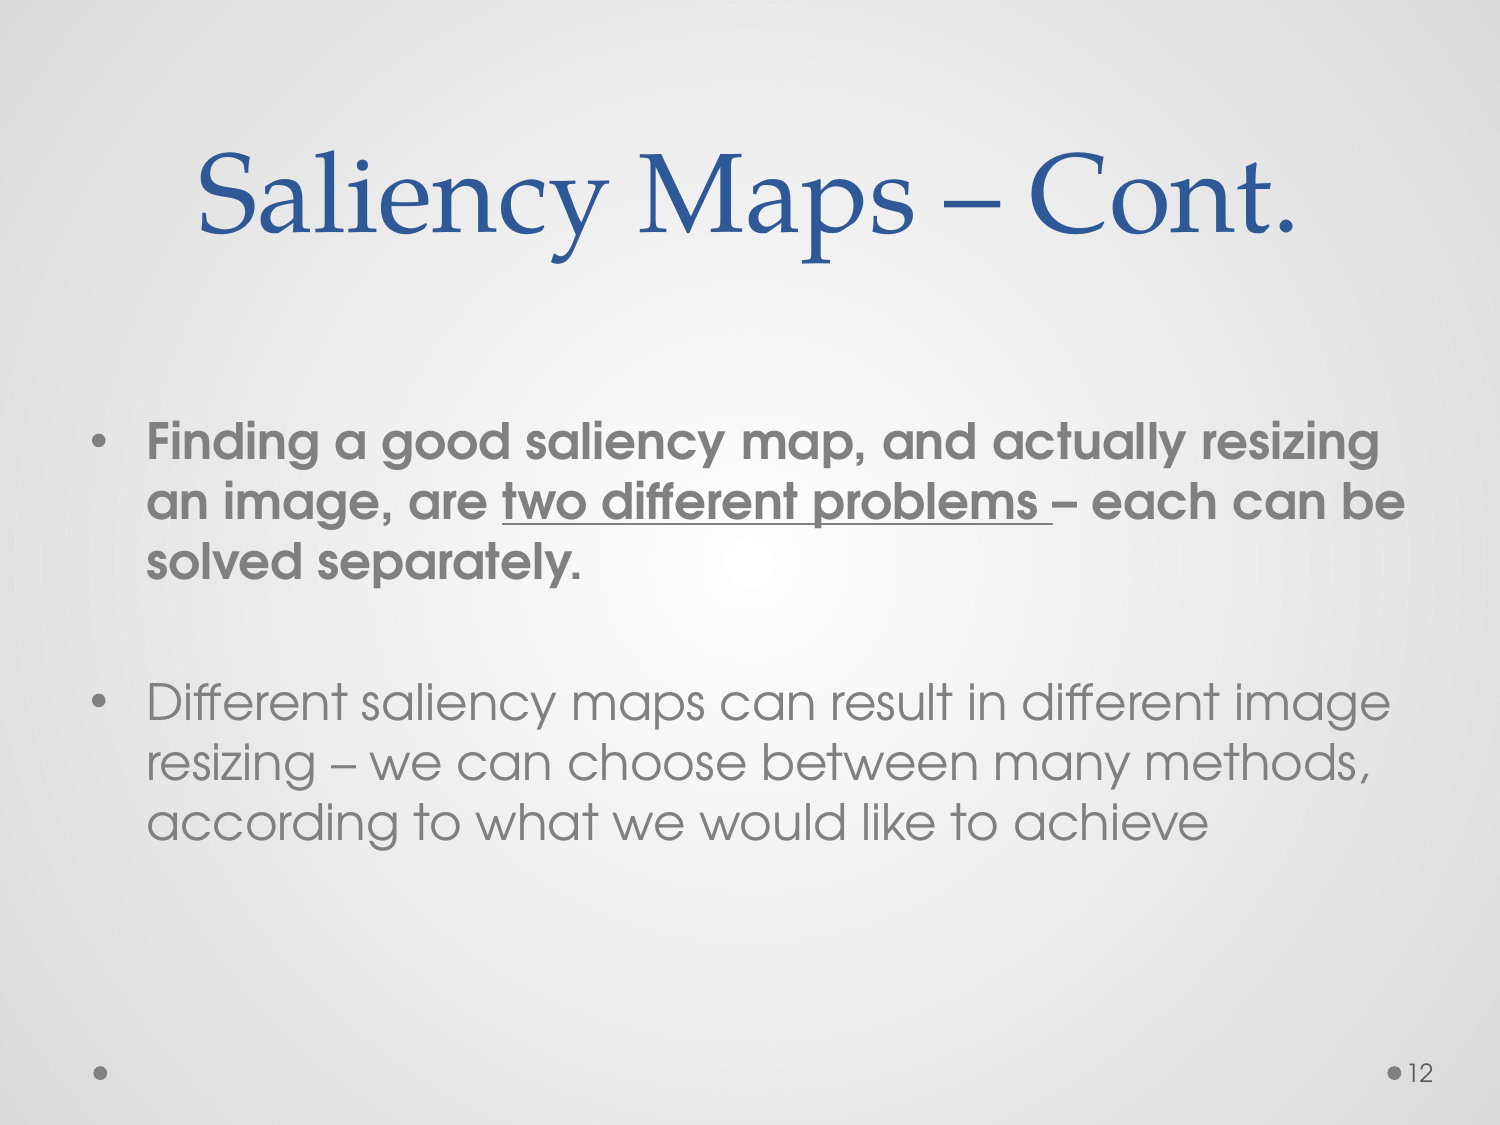

# Saliency Maps – Cont.

Finding a good saliency map, and actually resizing an image, are two different problems – each can be solved separately.

Different saliency maps can result in different image resizing – we can choose between many methods, according to what we would like to achieve
12